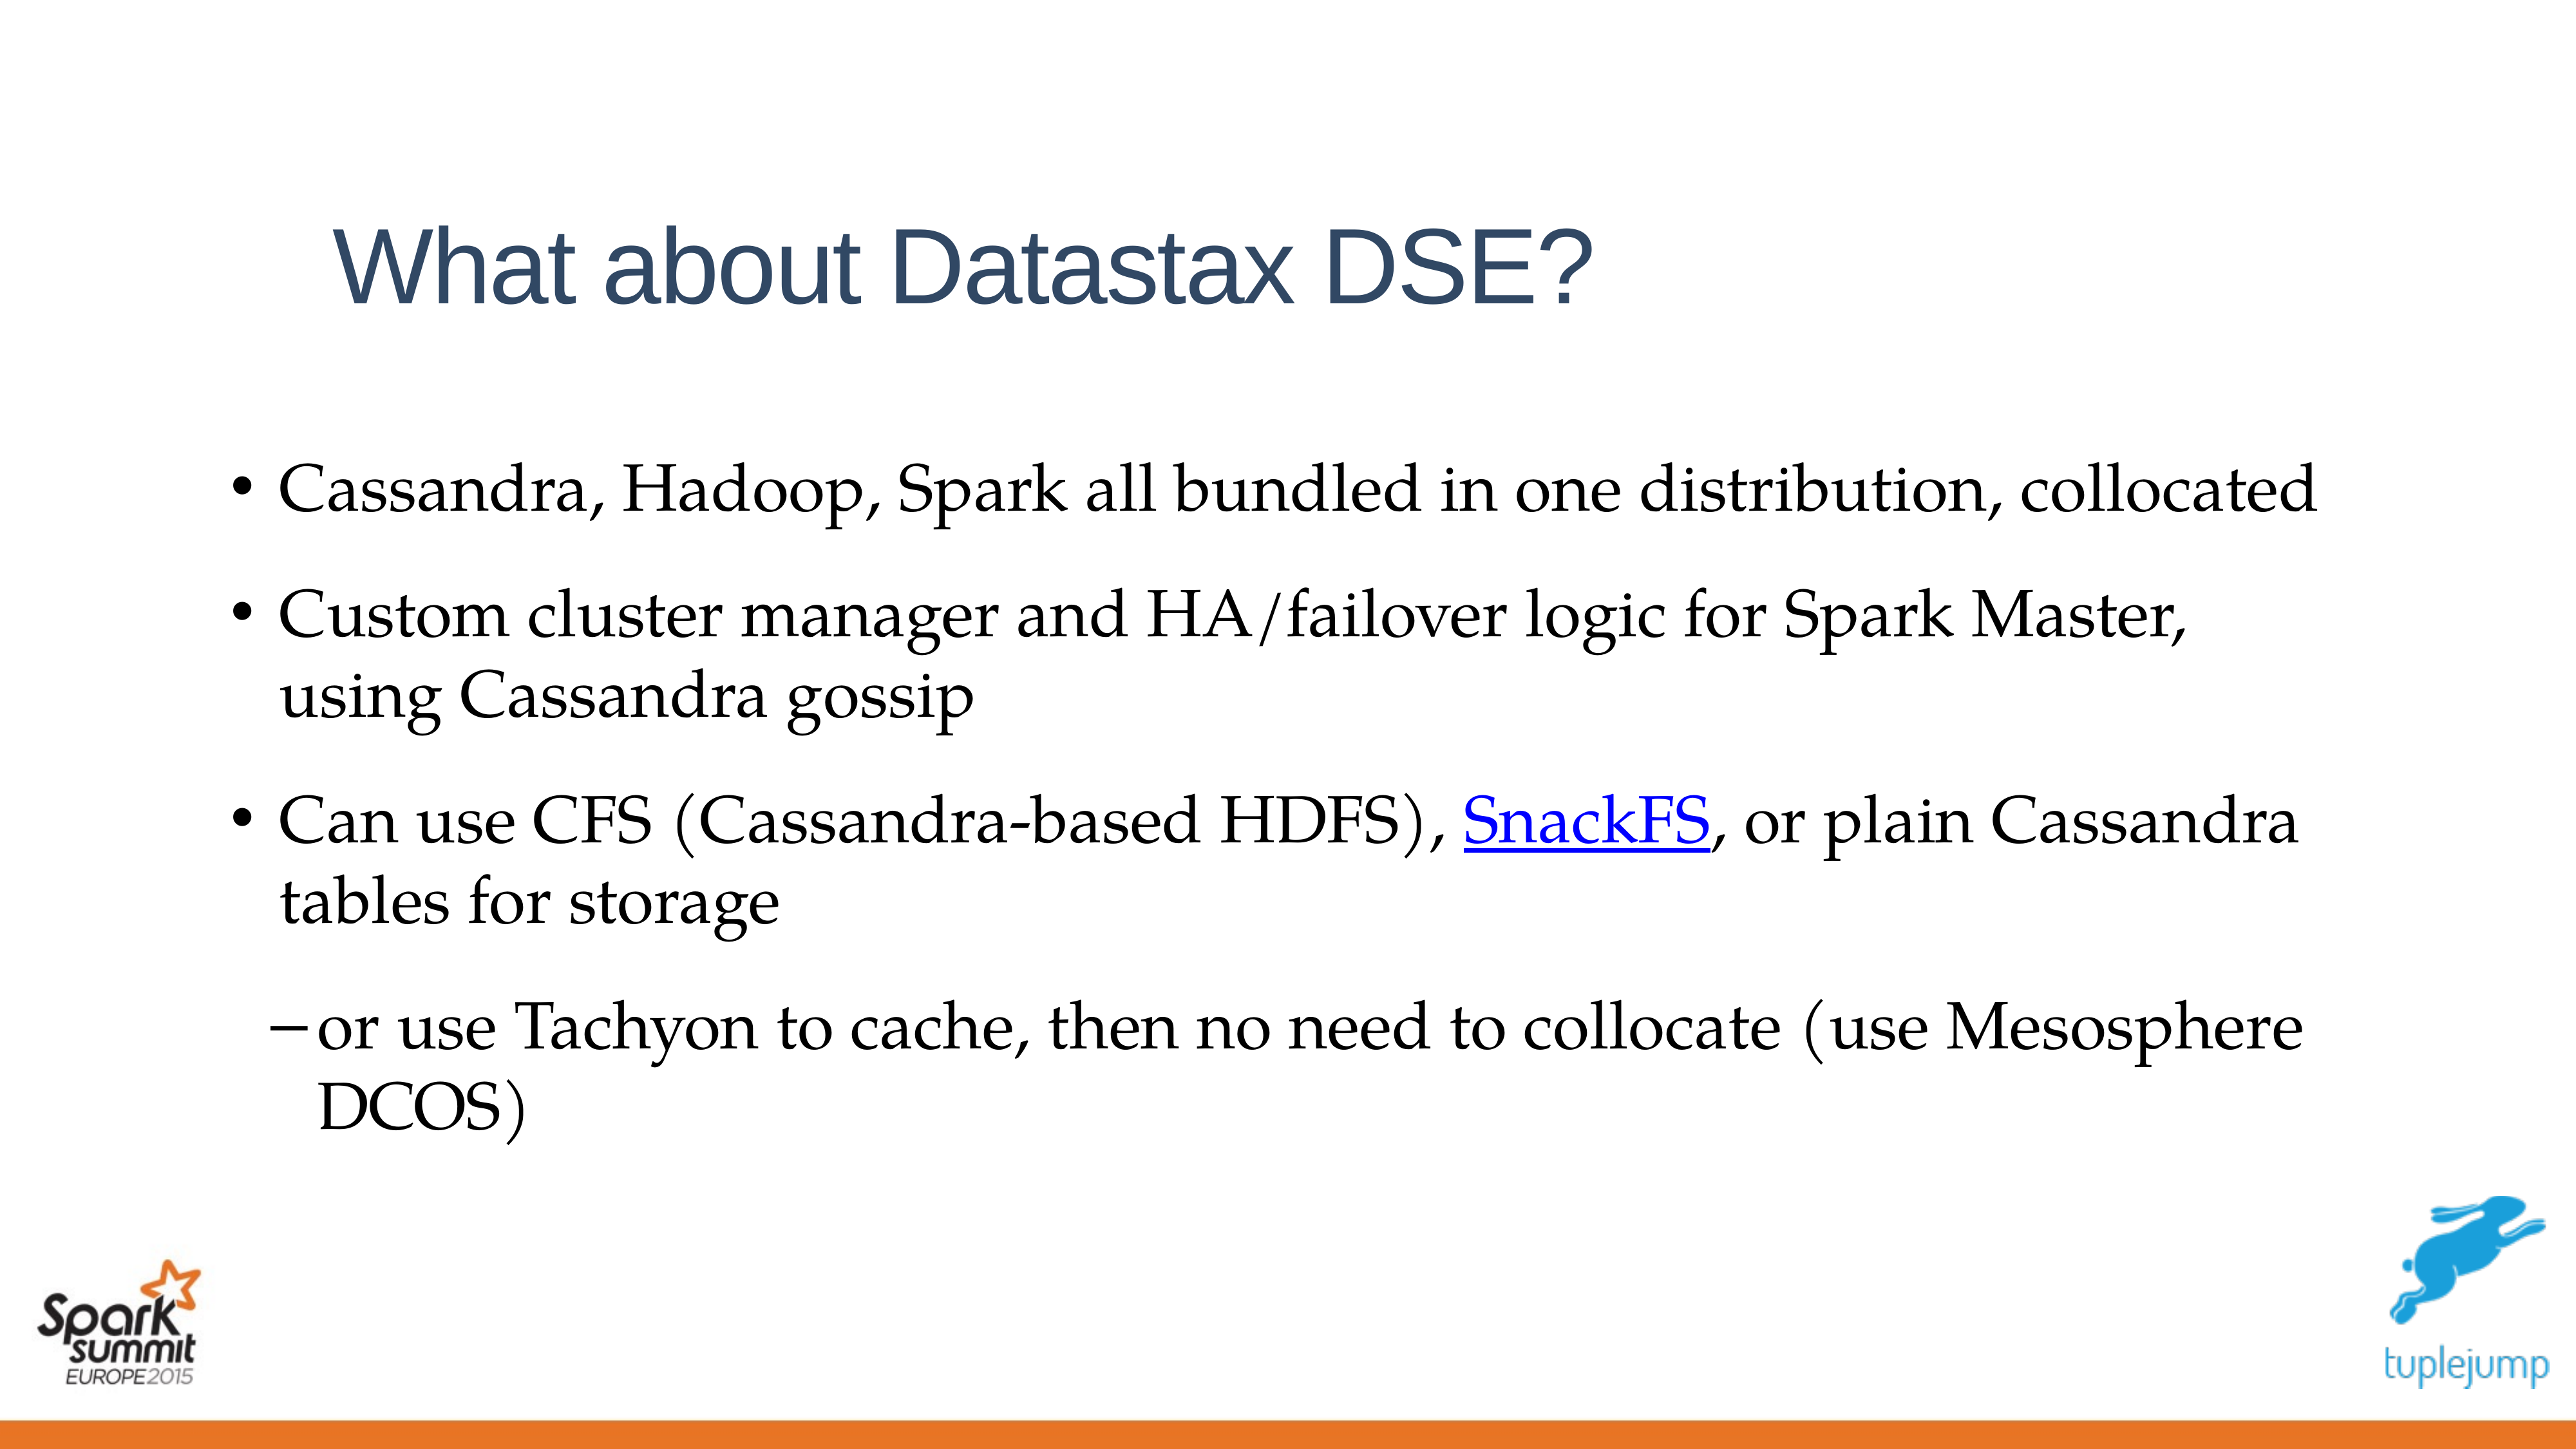

13
# What about Datastax DSE?
Cassandra, Hadoop, Spark all bundled in one distribution, collocated
Custom cluster manager and HA/failover logic for Spark Master, using Cassandra gossip
Can use CFS (Cassandra-based HDFS), SnackFS, or plain Cassandra tables for storage
or use Tachyon to cache, then no need to collocate (use Mesosphere DCOS)